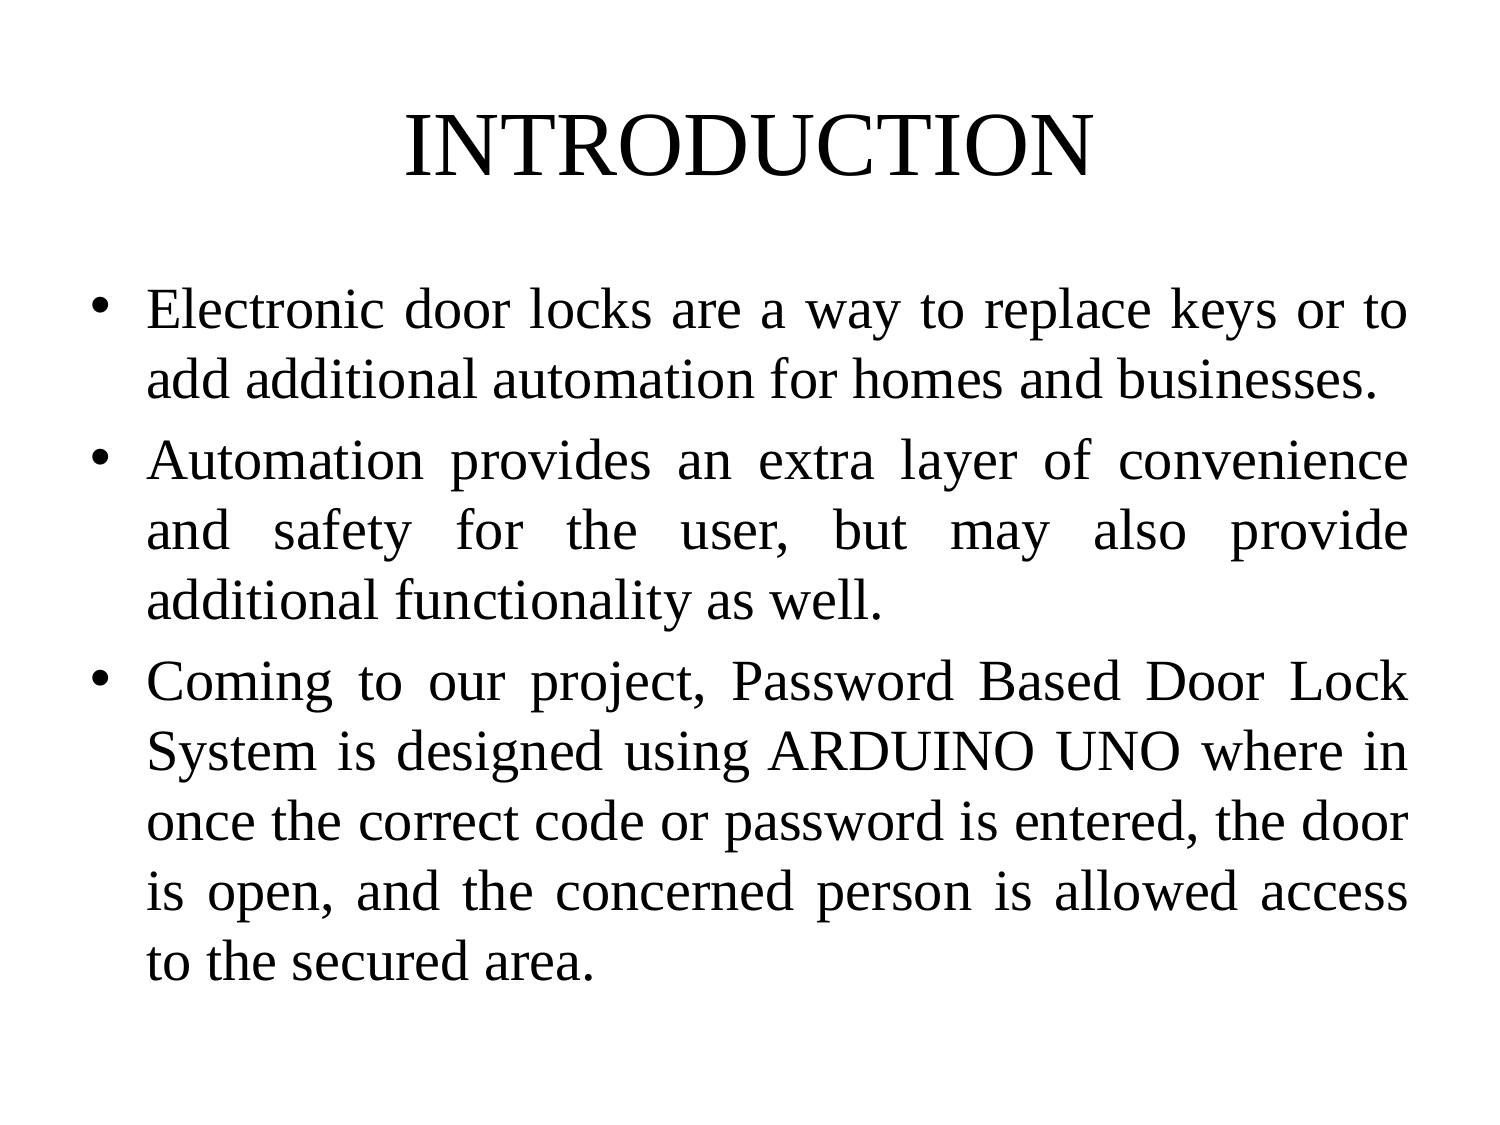

# INTRODUCTION
Electronic door locks are a way to replace keys or to add additional automation for homes and businesses.
Automation provides an extra layer of convenience and safety for the user, but may also provide additional functionality as well.
Coming to our project, Password Based Door Lock System is designed using ARDUINO UNO where in once the correct code or password is entered, the door is open, and the concerned person is allowed access to the secured area.